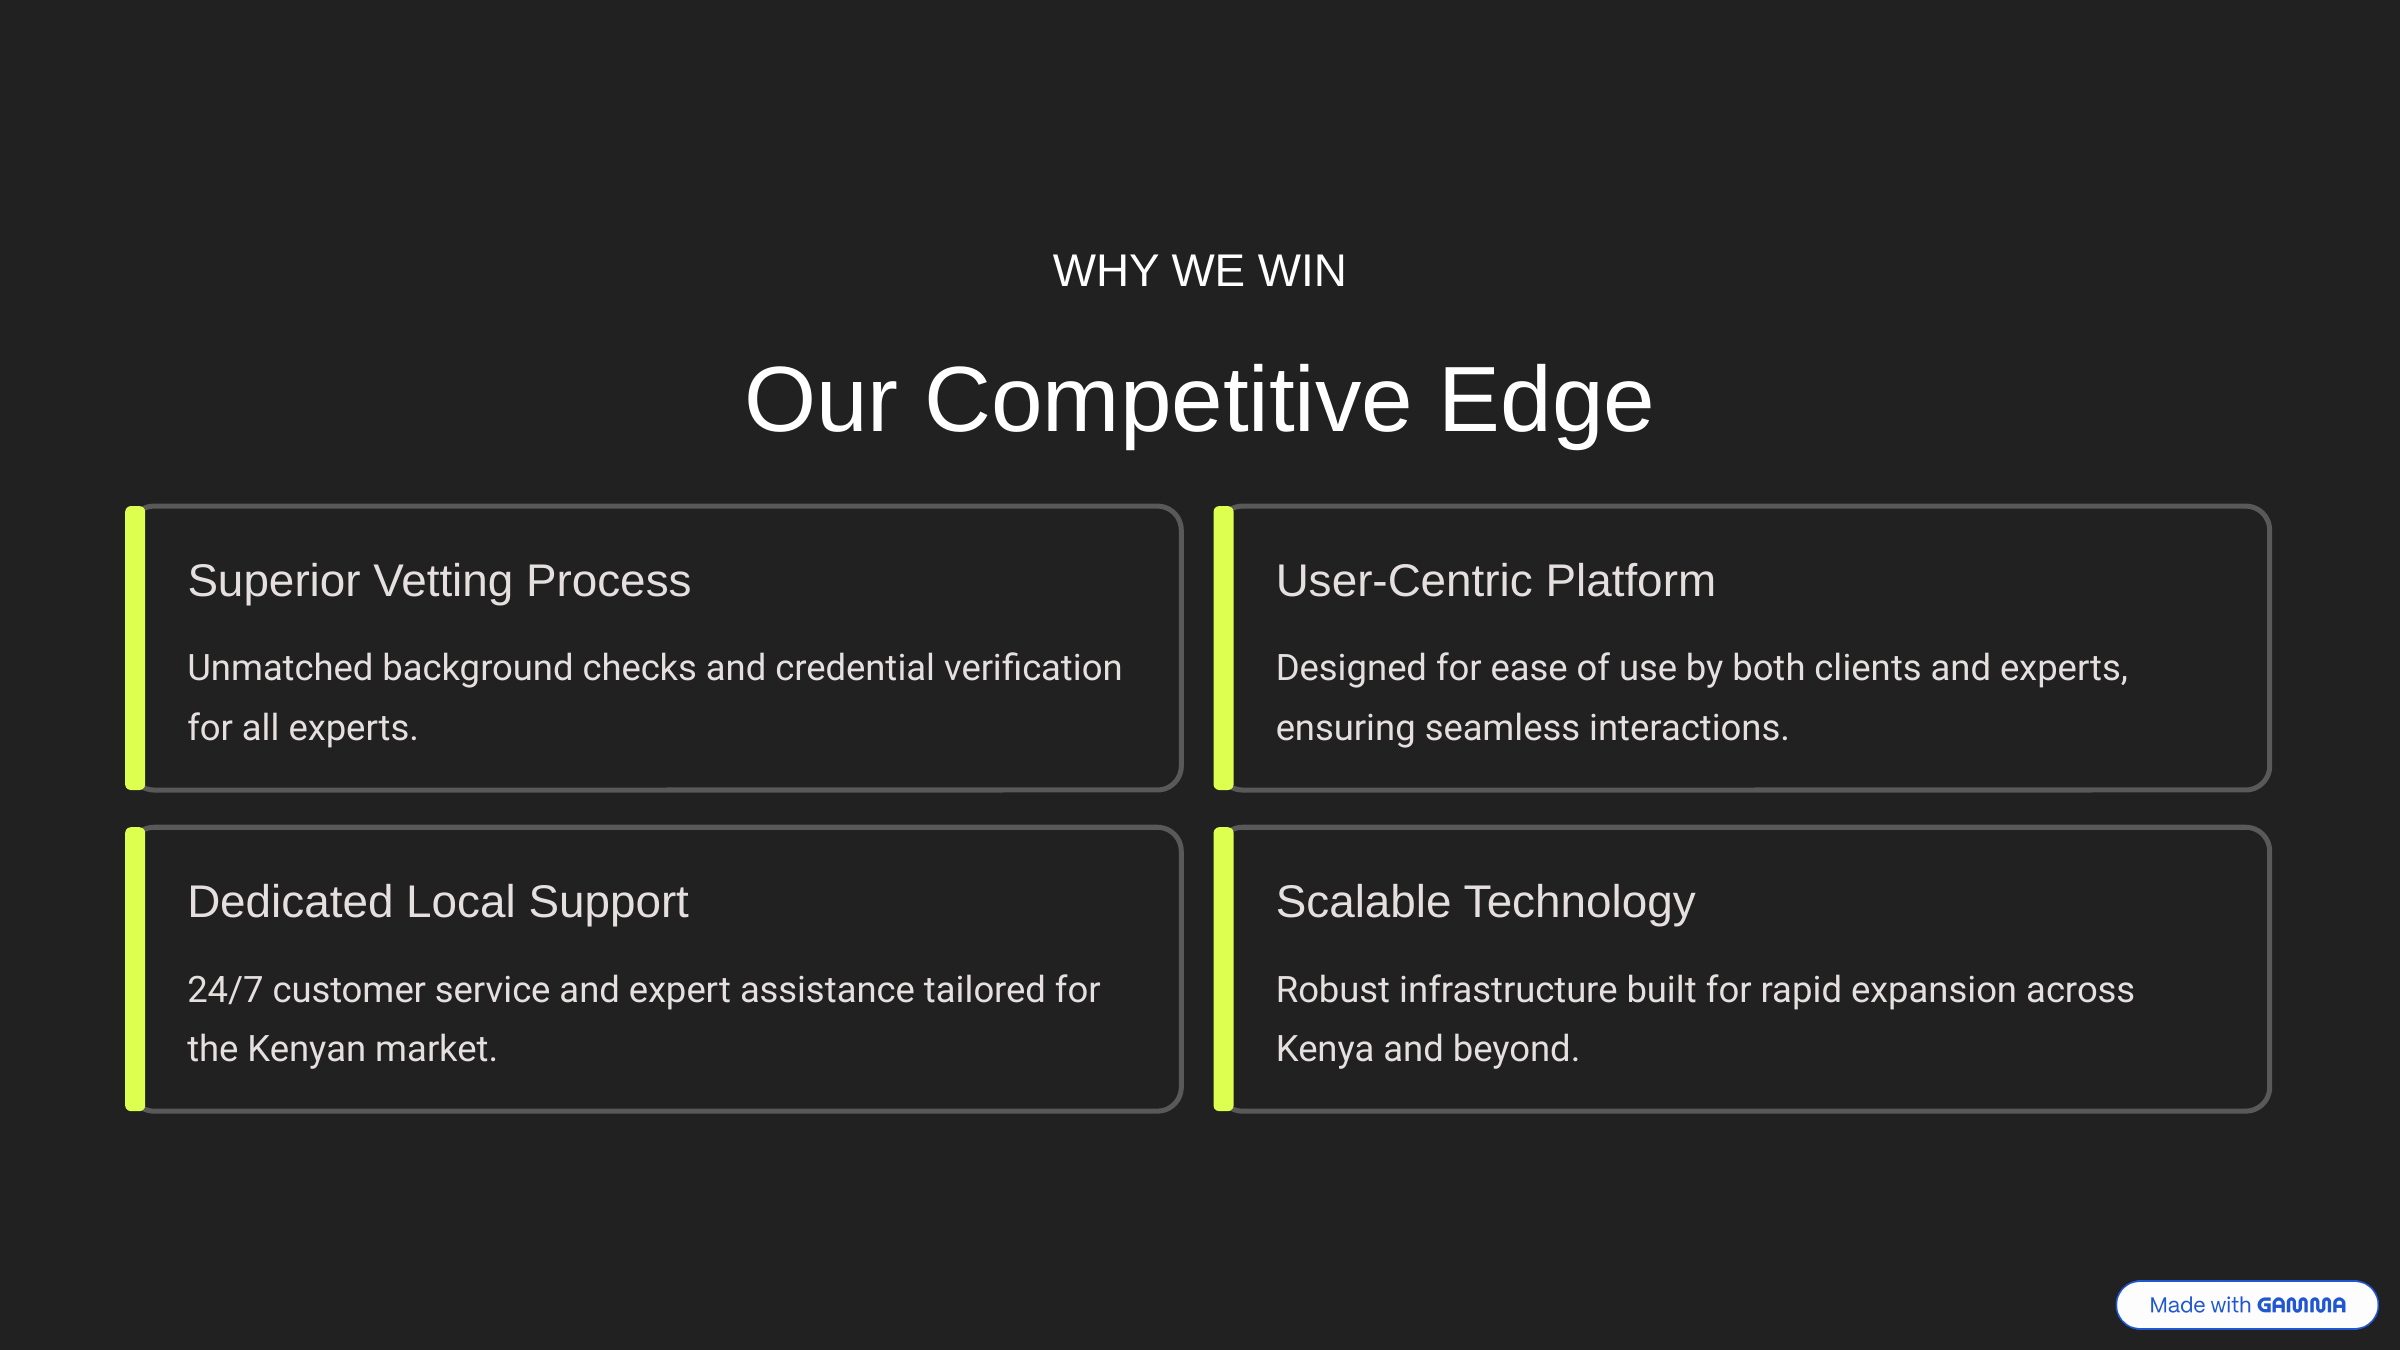

WHY WE WIN
Our Competitive Edge

Superior Vetting Process
User-Centric Platform
Unmatched background checks and credential verification for all experts.
Designed for ease of use by both clients and experts, ensuring seamless interactions.

Dedicated Local Support
Scalable Technology
24/7 customer service and expert assistance tailored for the Kenyan market.
Robust infrastructure built for rapid expansion across Kenya and beyond.